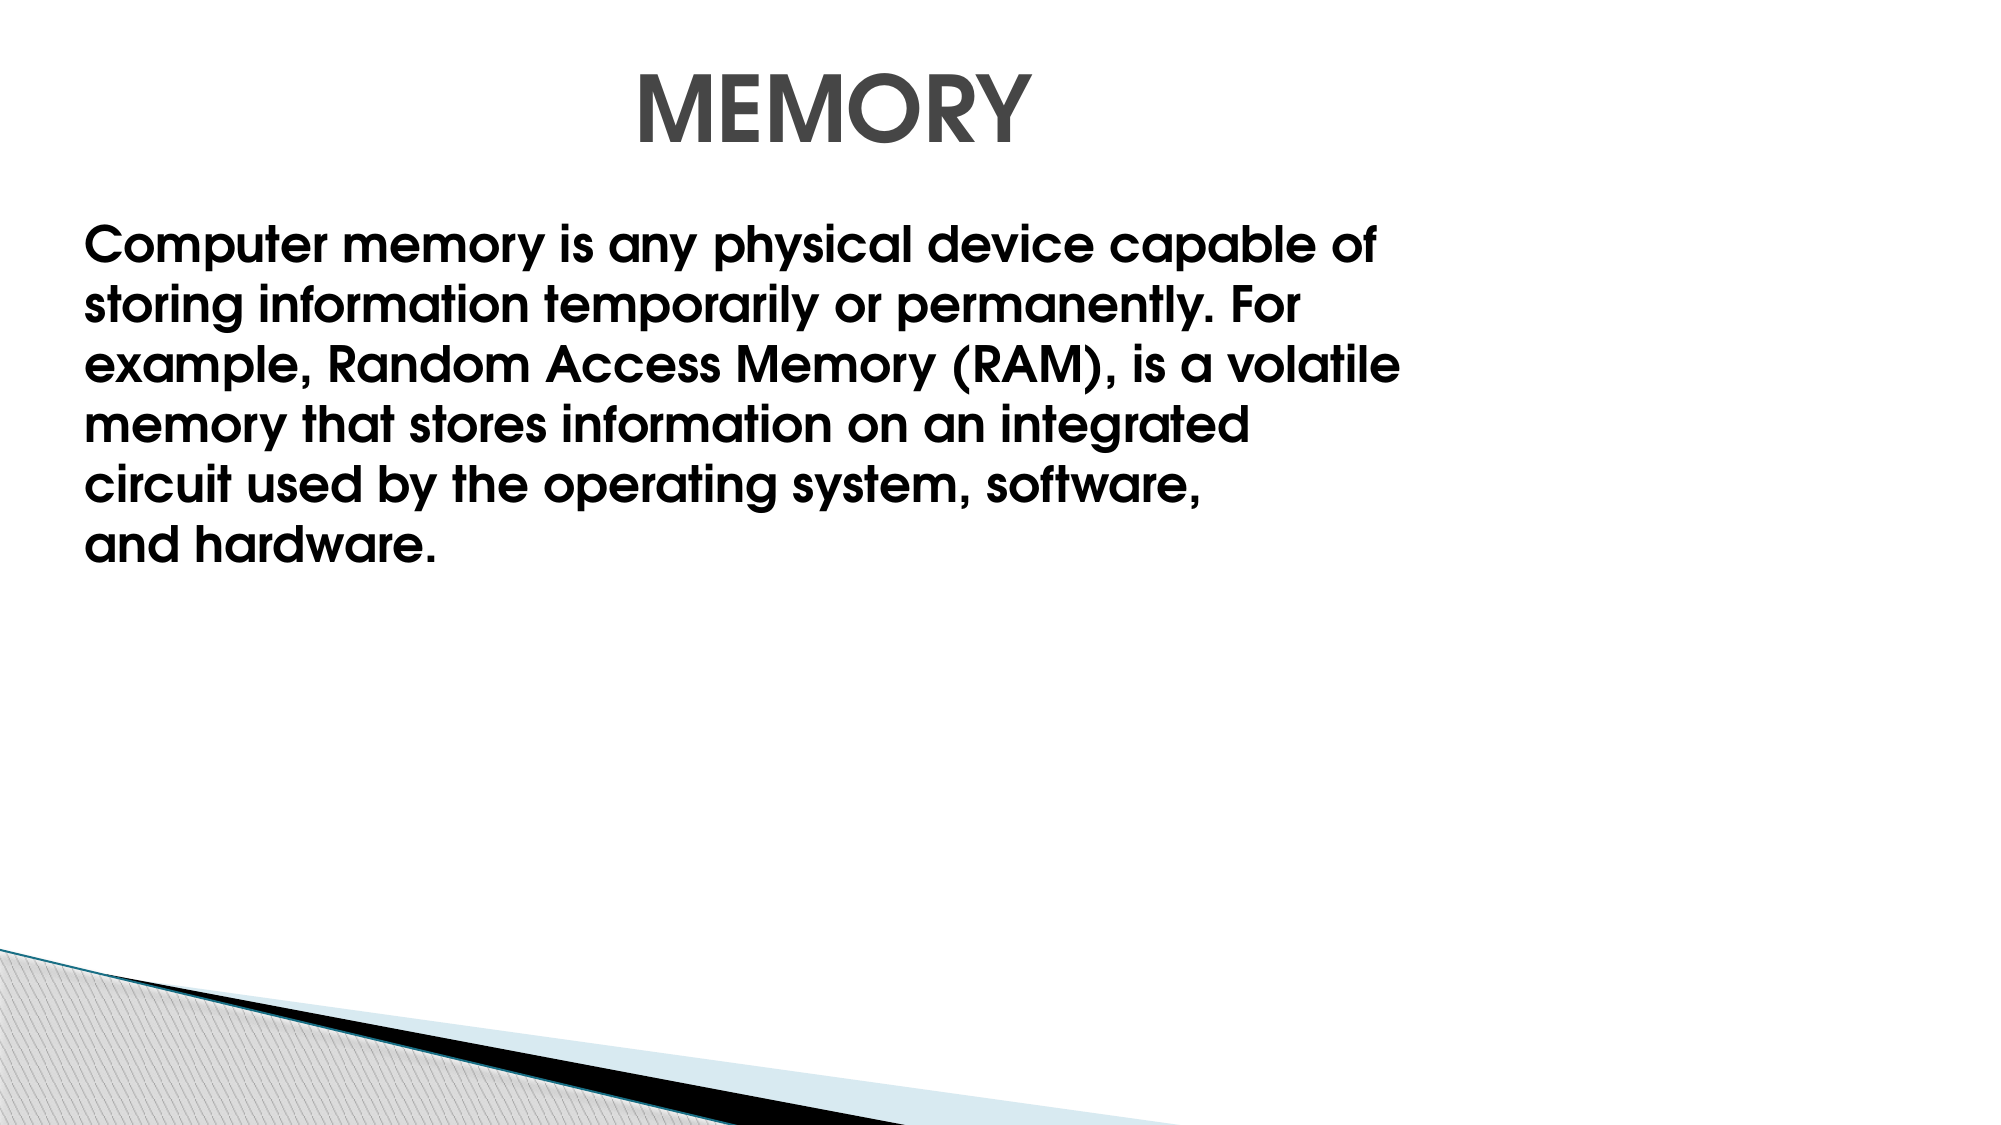

# MEMORY
Computer memory is any physical device capable of storing information temporarily or permanently. For example, Random Access Memory (RAM), is a volatile memory that stores information on an integrated circuit used by the operating system, software, and hardware.